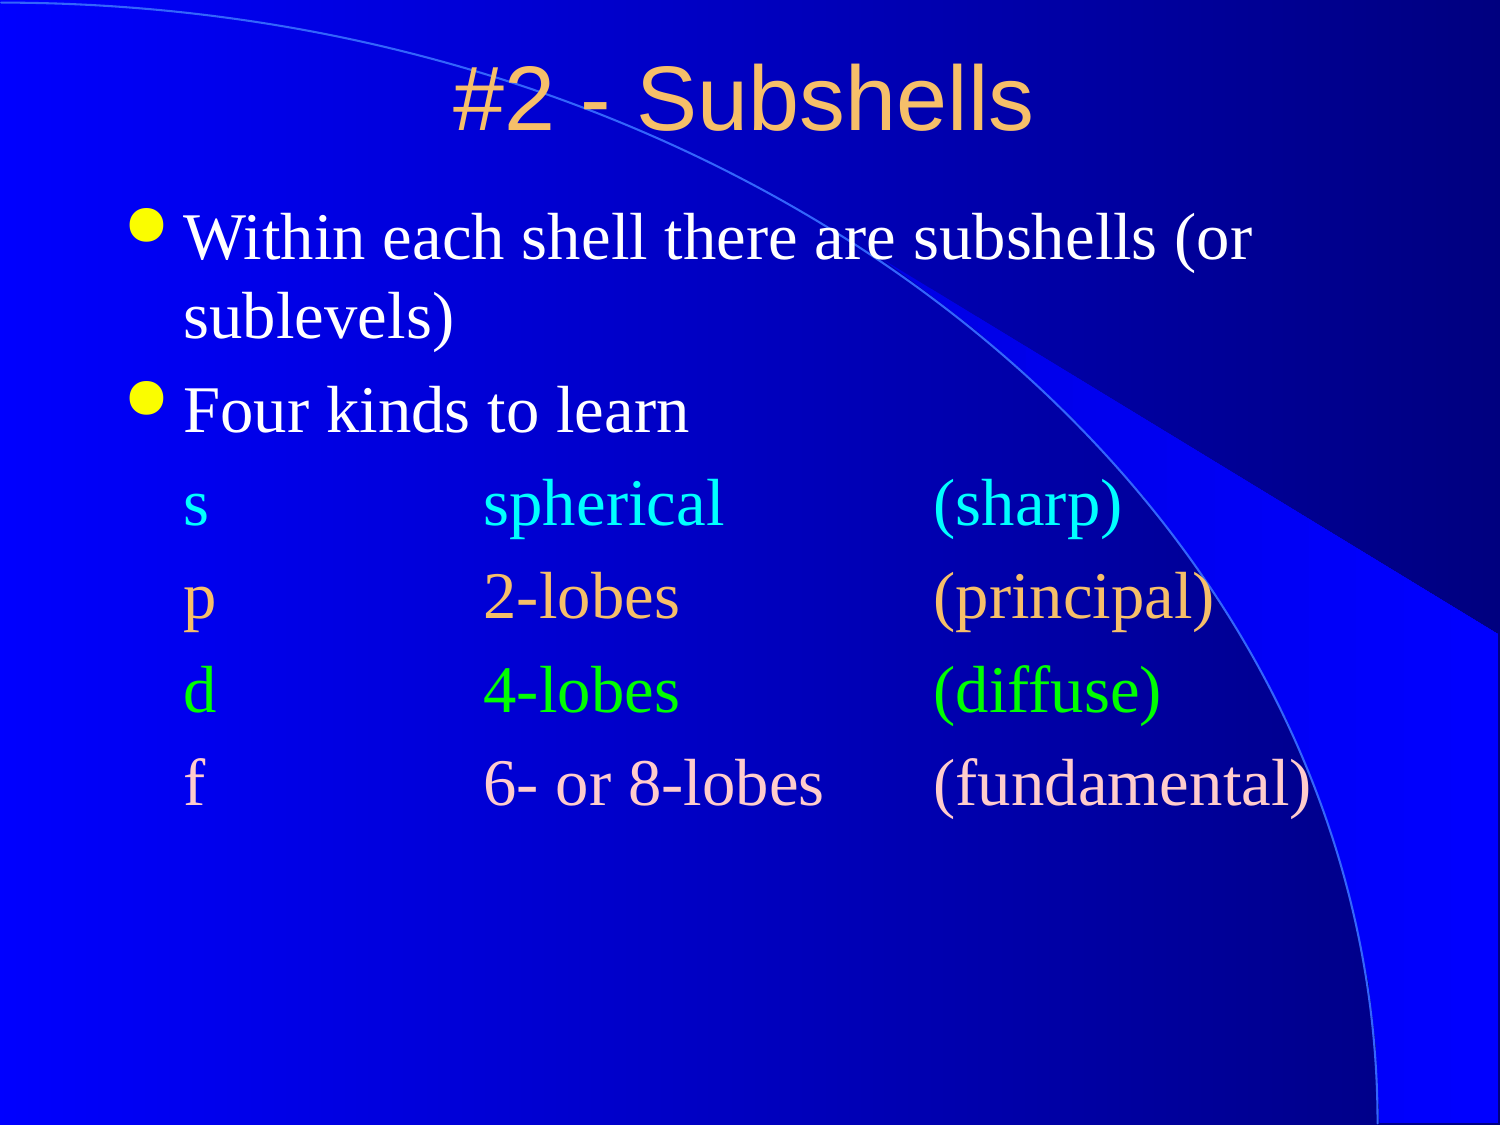

#2 - Subshells
Within each shell there are subshells (or sublevels)
Four kinds to learn
s		spherical		(sharp)
p		2-lobes		(principal)
d		4-lobes		(diffuse)
f		6- or 8-lobes	(fundamental)